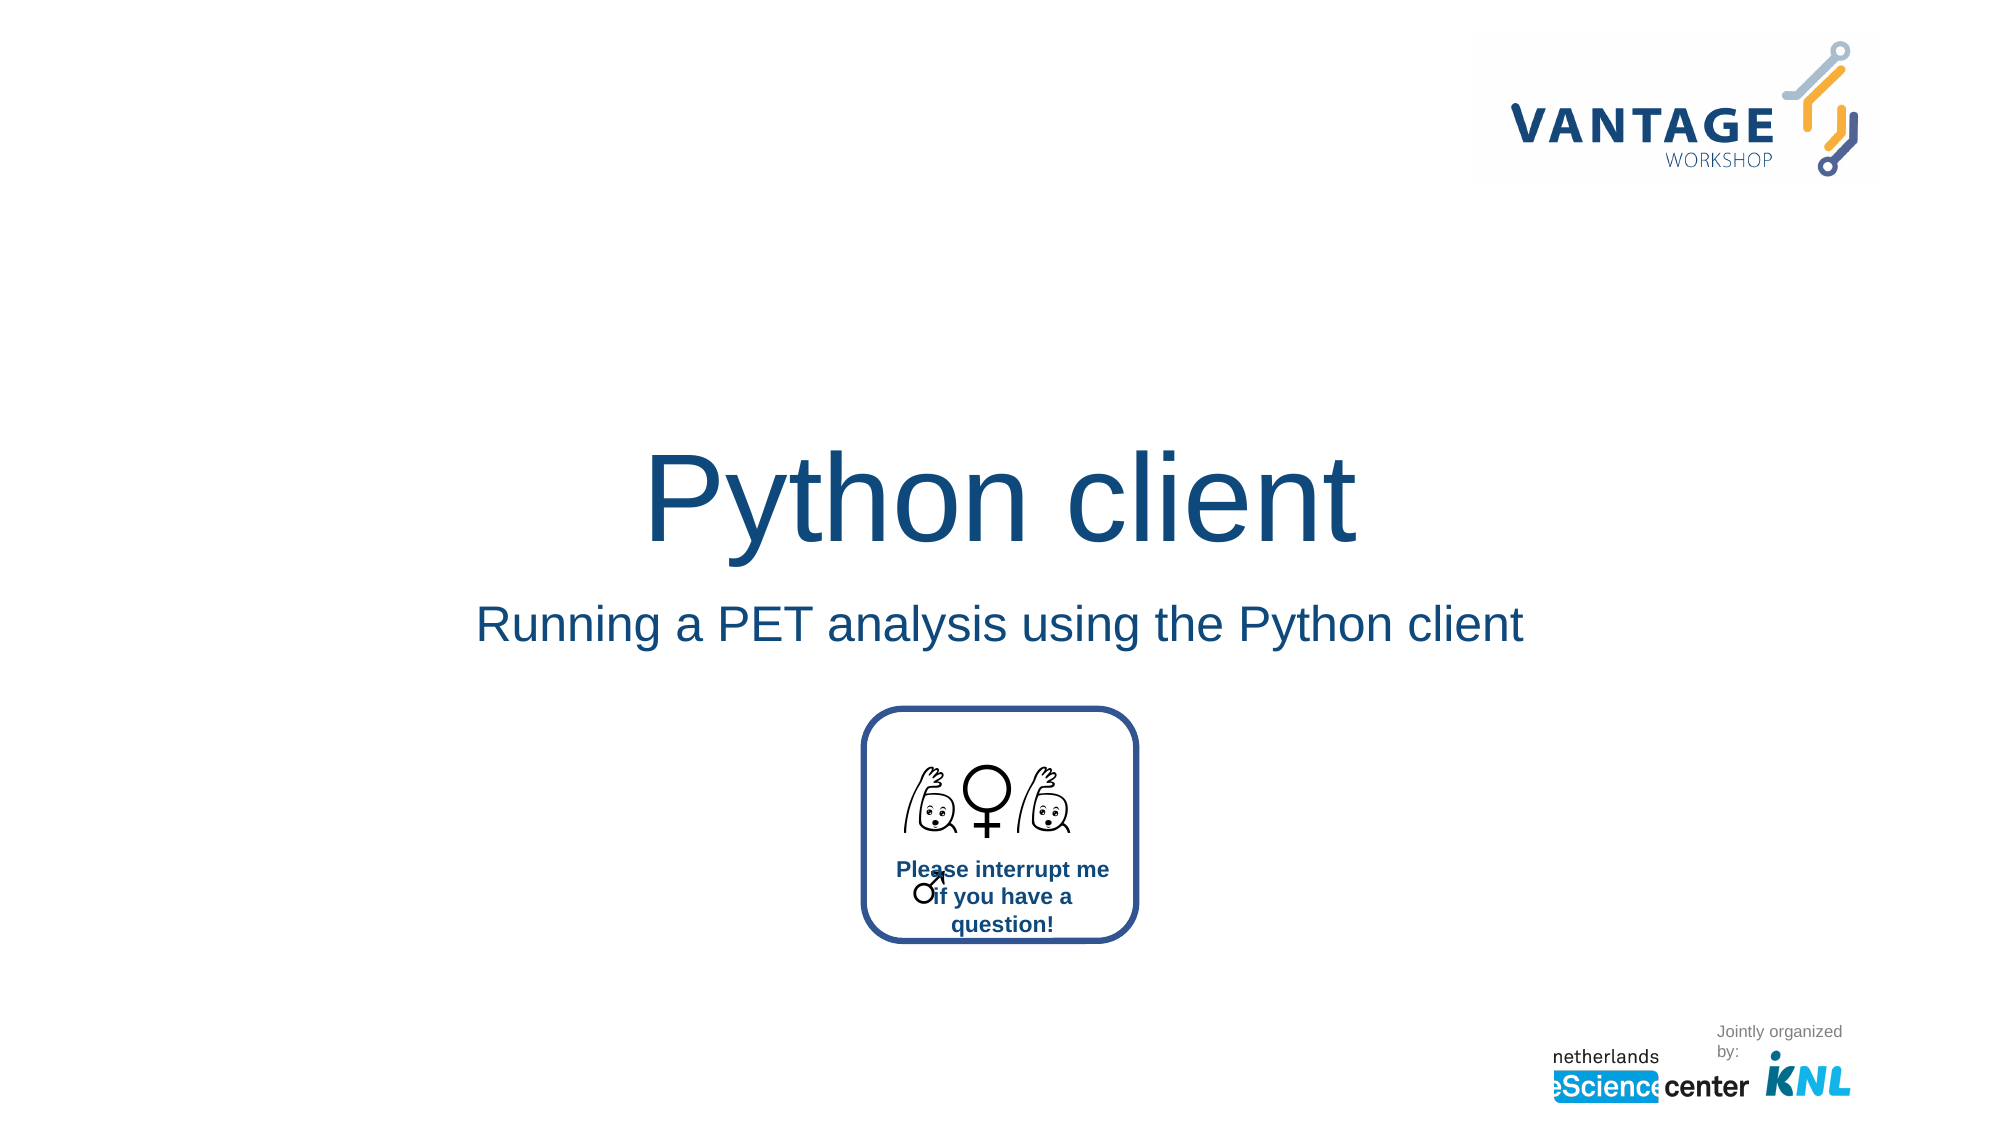

# Python client
Running a PET analysis using the Python client

🙋‍♀️🙋‍♂️
Please interrupt me if you have a question!